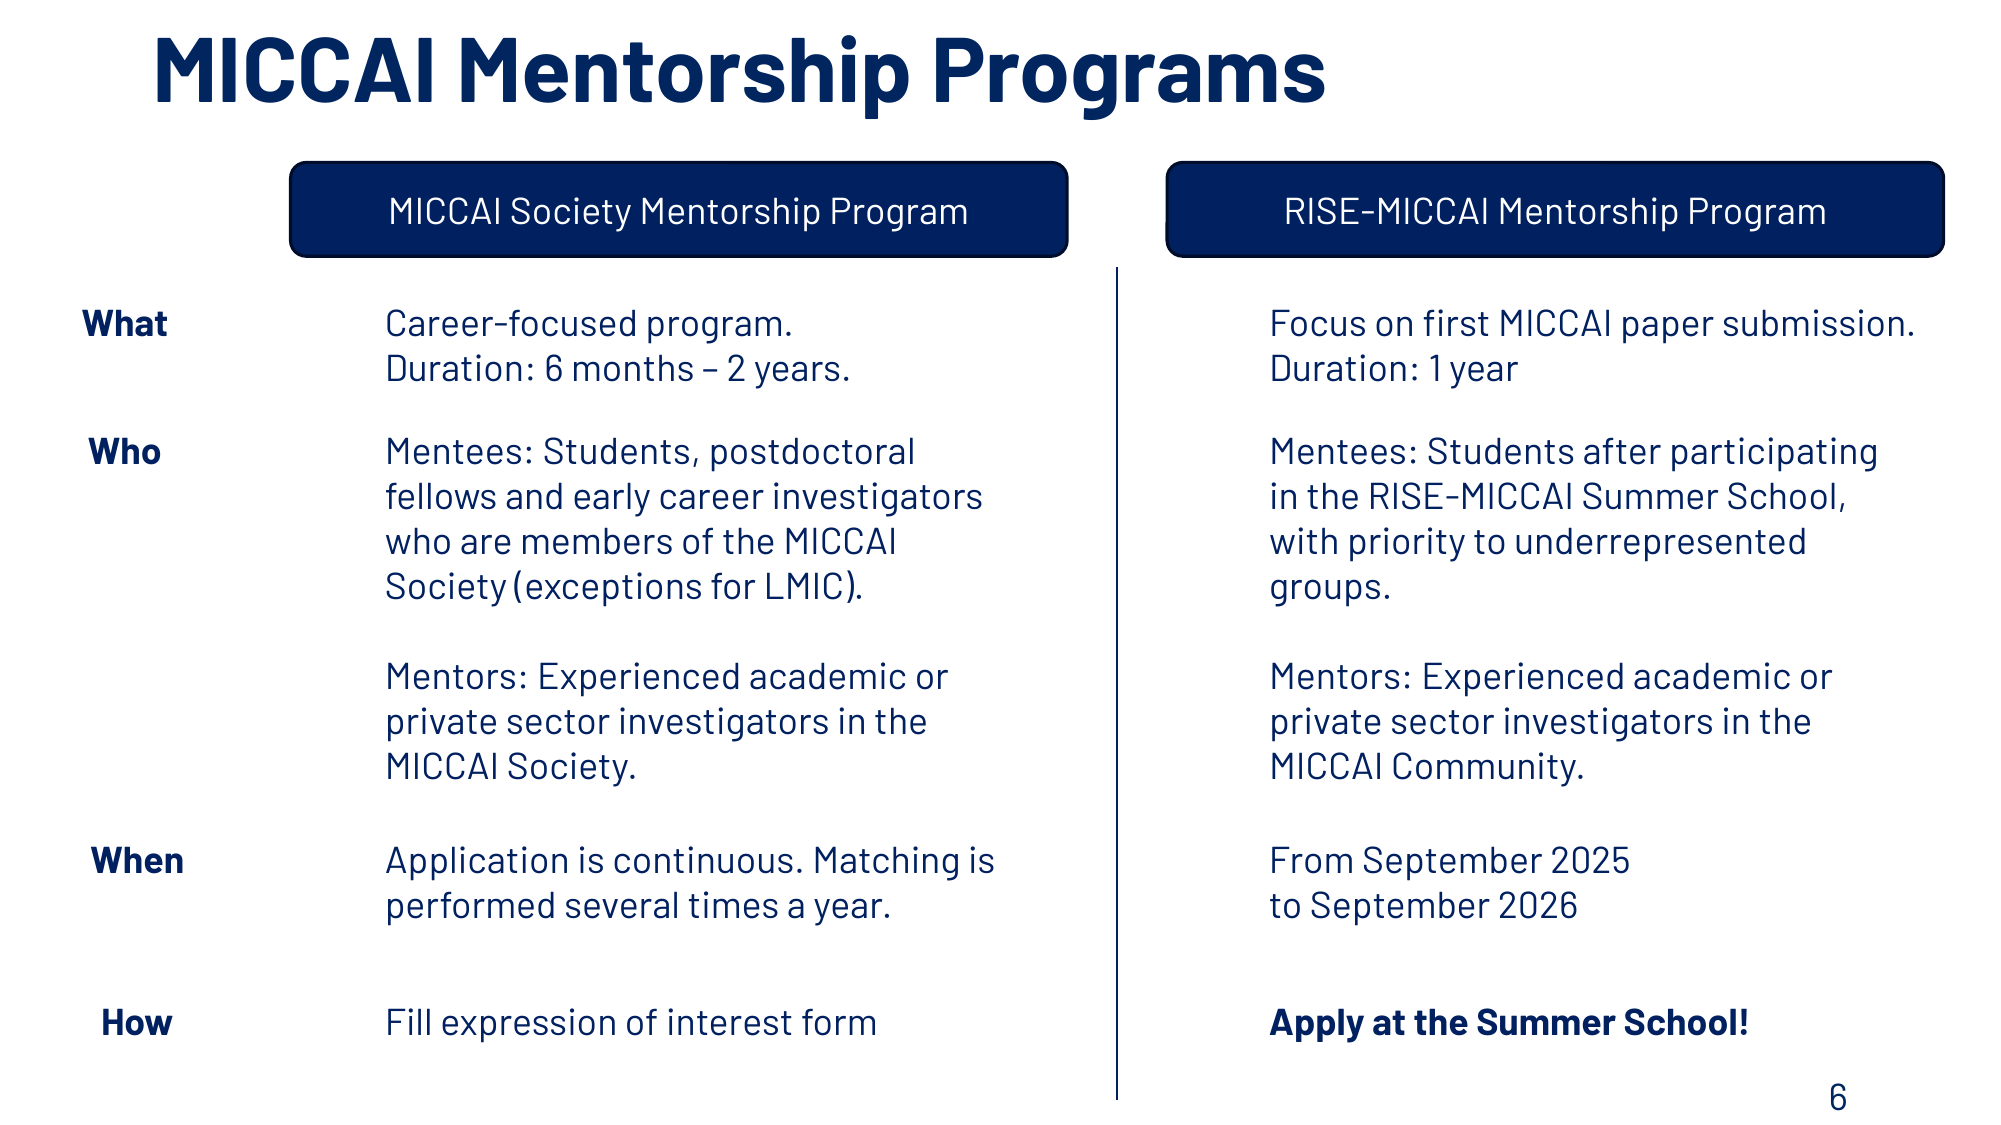

# MICCAI Mentorship Programs
MICCAI Society Mentorship Program
RISE-MICCAI Mentorship Program
What
Focus on first MICCAI paper submission.
Duration: 1 year
Career-focused program. Duration: 6 months – 2 years.
Mentees: Students after participating in the RISE-MICCAI Summer School, with priority to underrepresented groups.

Mentors: Experienced academic or private sector investigators in the MICCAI Community.
Who
Mentees: Students, postdoctoral fellows and early career investigators who are members of the MICCAI Society (exceptions for LMIC).

Mentors: Experienced academic or private sector investigators in the MICCAI Society.
From September 2025
to September 2026
When
Application is continuous. Matching is performed several times a year.
Apply at the Summer School!
How
Fill expression of interest form
6